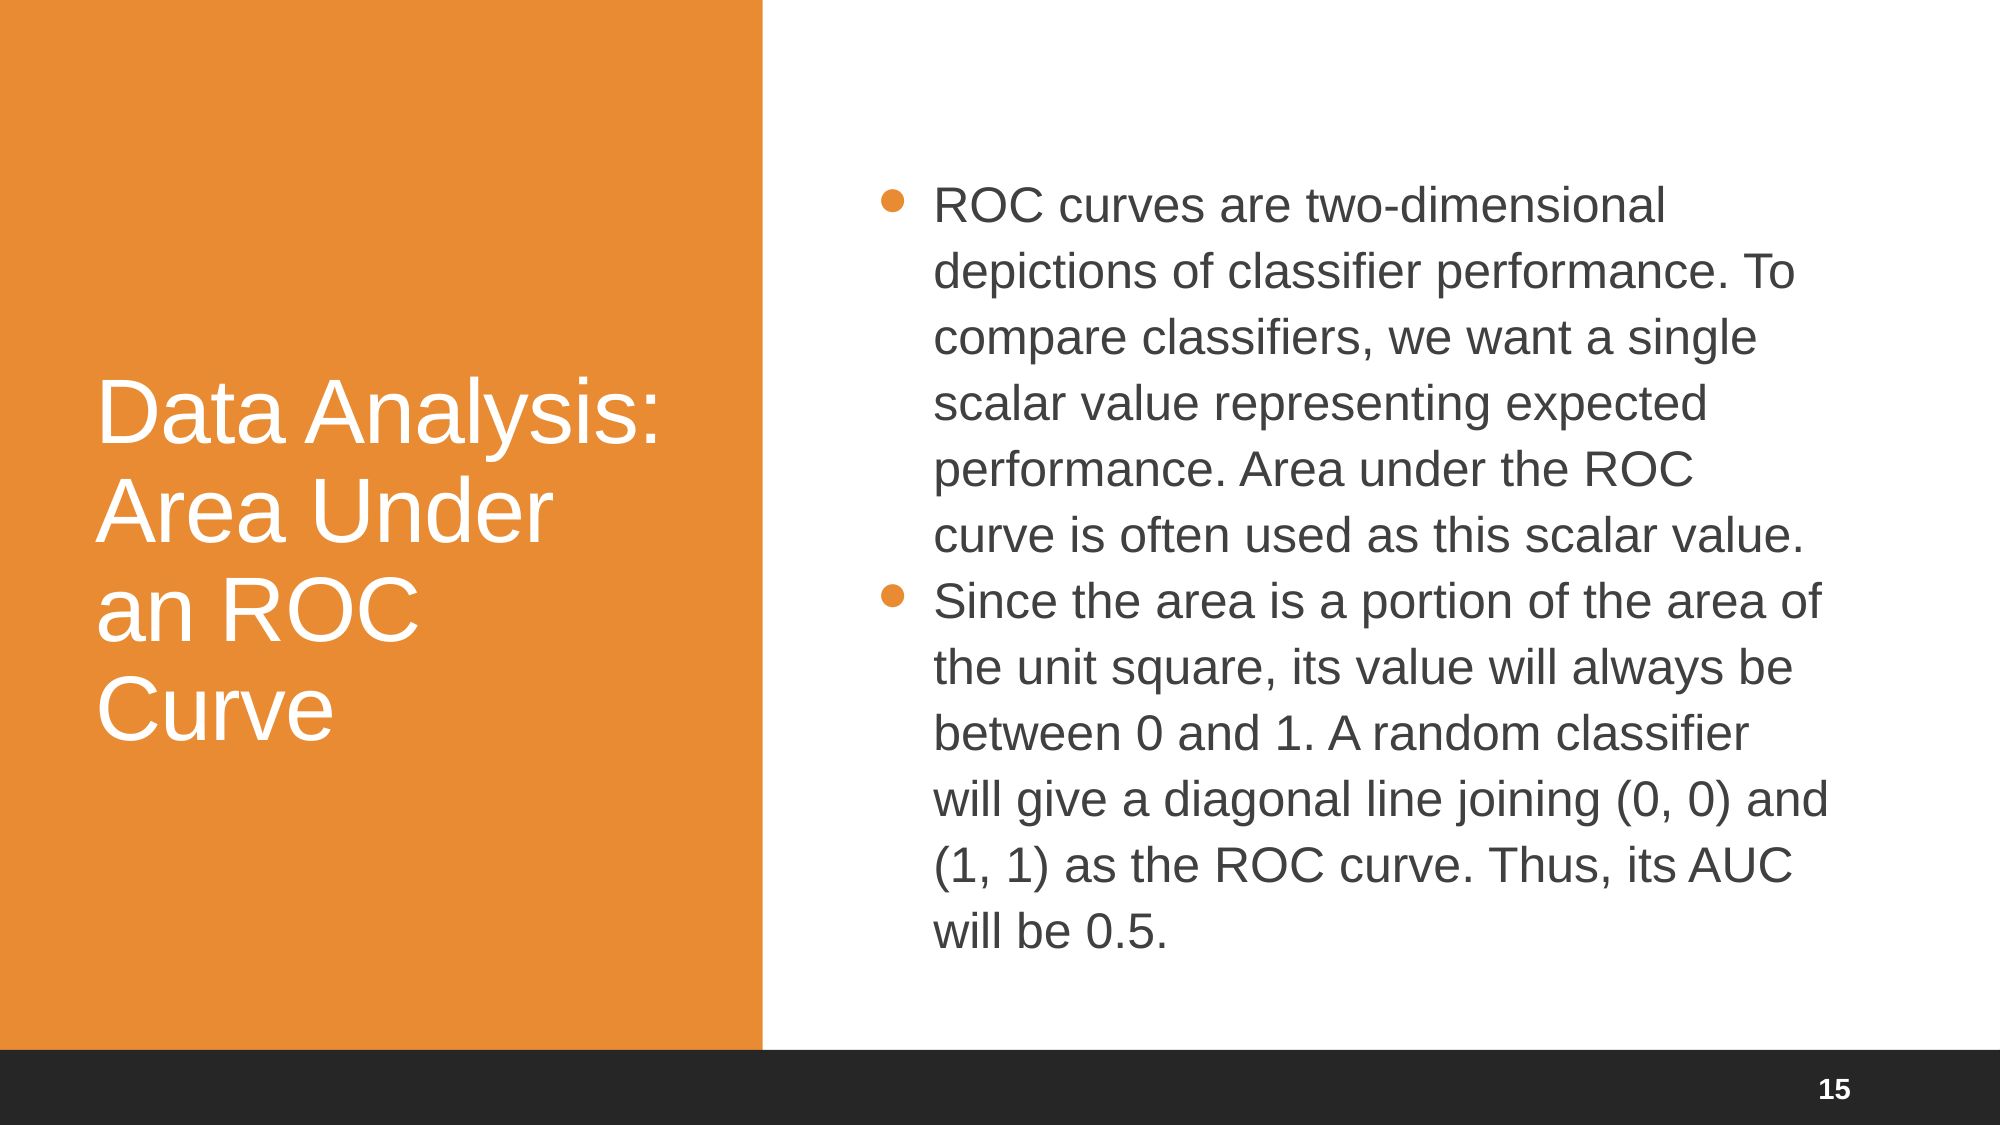

# Data Analysis: Area Under an ROC Curve
ROC curves are two-dimensional depictions of classifier performance. To compare classifiers, we want a single scalar value representing expected performance. Area under the ROC curve is often used as this scalar value.
Since the area is a portion of the area of the unit square, its value will always be between 0 and 1. A random classifier will give a diagonal line joining (0, 0) and (1, 1) as the ROC curve. Thus, its AUC will be 0.5.

15